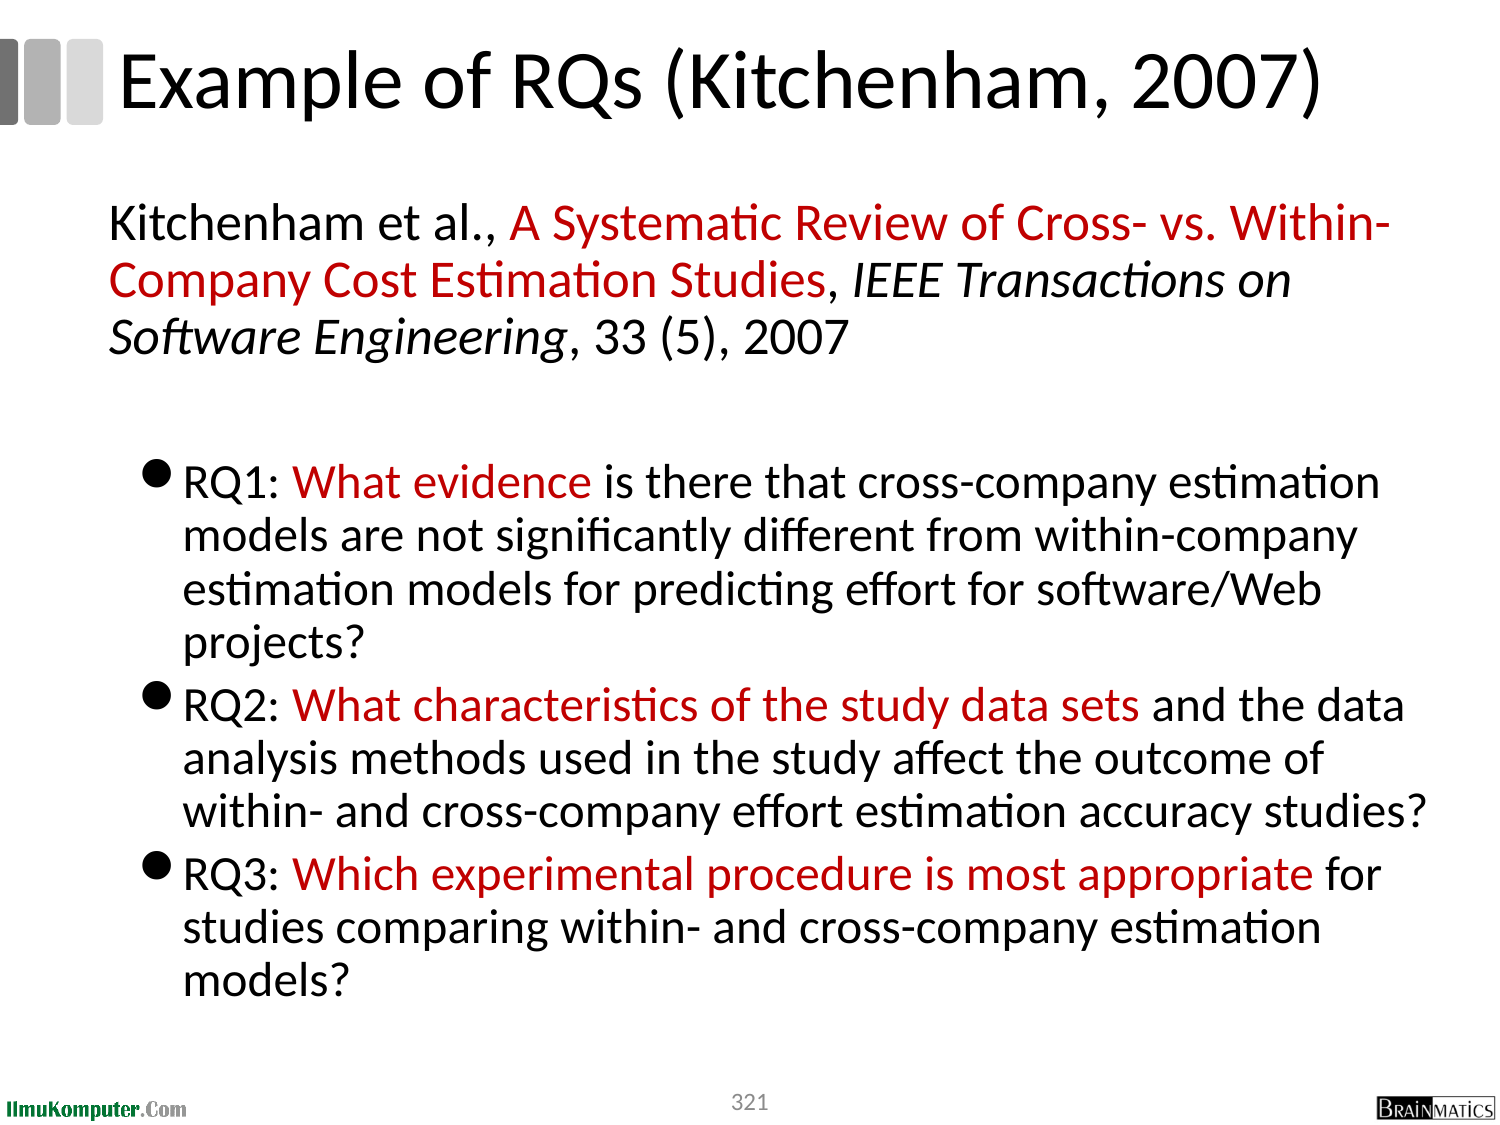

# Example of RQs (Kitchenham, 2007)
	Kitchenham et al., A Systematic Review of Cross- vs. Within-Company Cost Estimation Studies, IEEE Transactions on Software Engineering, 33 (5), 2007

RQ1: What evidence is there that cross-company estimation models are not significantly different from within-company estimation models for predicting effort for software/Web projects?
RQ2: What characteristics of the study data sets and the data analysis methods used in the study affect the outcome of within- and cross-company effort estimation accuracy studies?
RQ3: Which experimental procedure is most appropriate for studies comparing within- and cross-company estimation models?
321